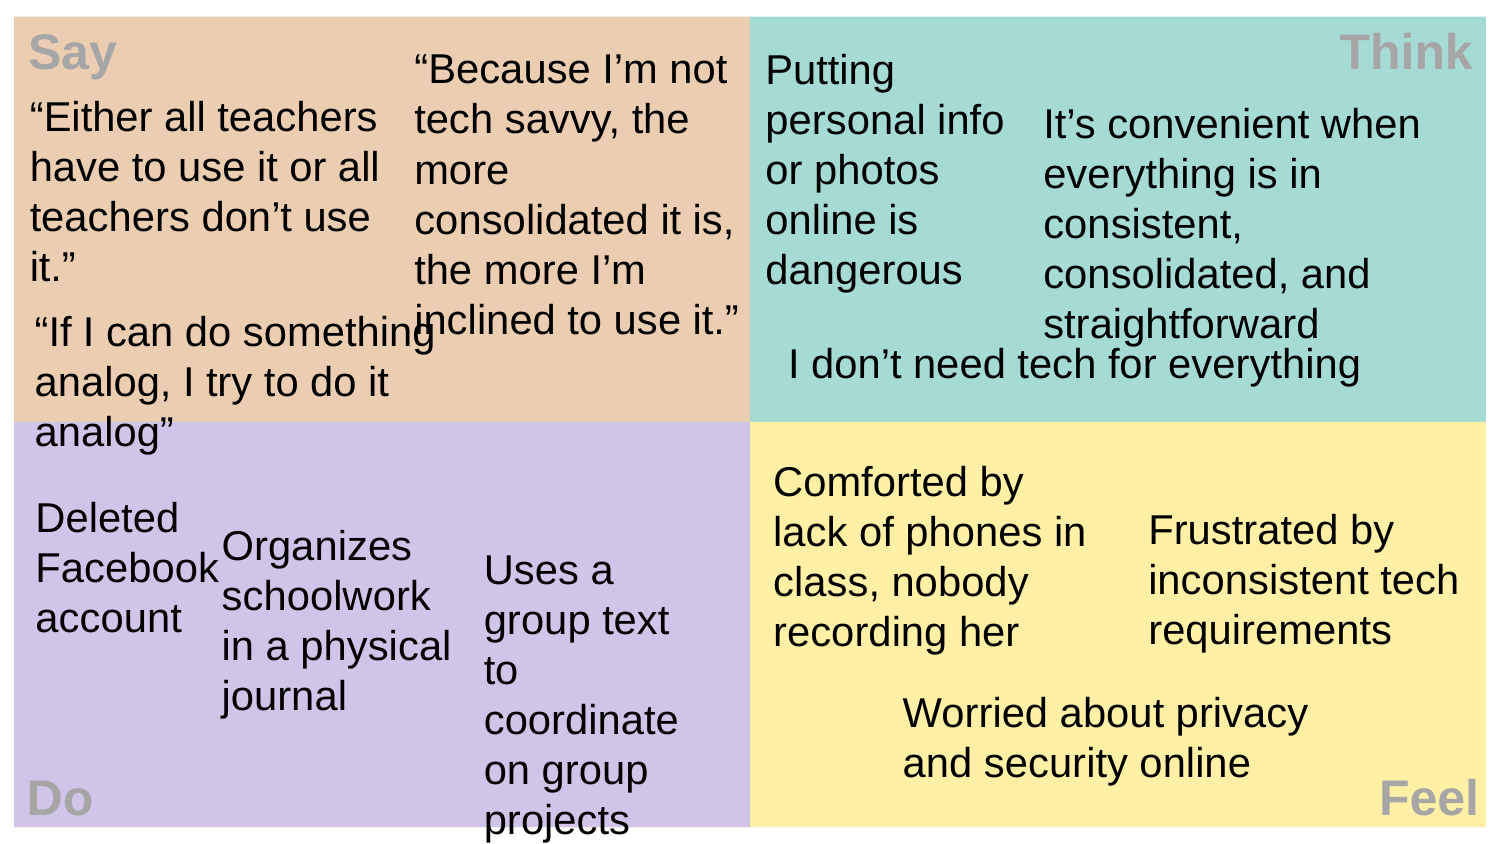

Say
Think

Do
Feel
“Because I’m not tech savvy, the more consolidated it is, the more I’m inclined to use it.”
Putting personal info or photos online is dangerous
“Either all teachers have to use it or all teachers don’t use it.”
It’s convenient when everything is in consistent, consolidated, and straightforward
“If I can do something analog, I try to do it analog”
I don’t need tech for everything
Comforted by lack of phones in class, nobody recording her
Deleted Facebook account
Frustrated by inconsistent tech requirements
Organizes schoolwork in a physical journal
Uses a group text to coordinate on group projects
Worried about privacy and security online